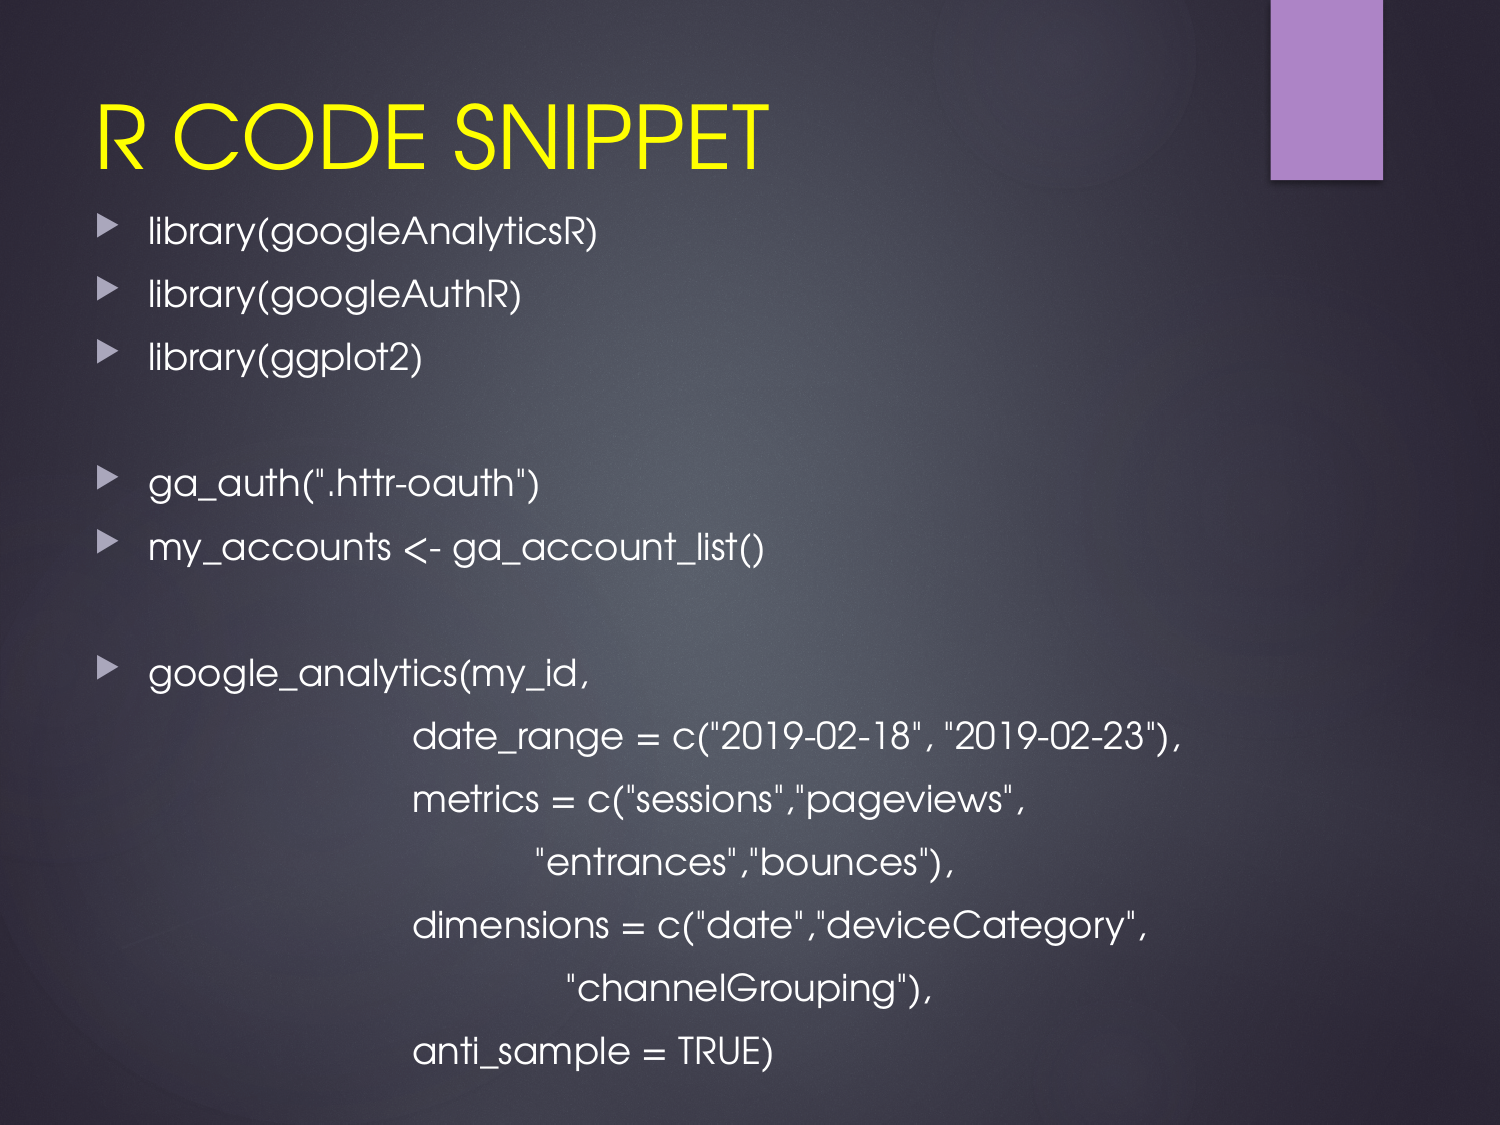

# R CODE SNIPPET
library(googleAnalyticsR)
library(googleAuthR)
library(ggplot2)

ga_auth(".httr-oauth")
my_accounts <- ga_account_list()

google_analytics(my_id,
                               date_range = c("2019-02-18", "2019-02-23"),
                               metrics = c("sessions","pageviews",
                                           "entrances","bounces"),
                               dimensions = c("date","deviceCategory",
                                              "channelGrouping"),
                               anti_sample = TRUE)